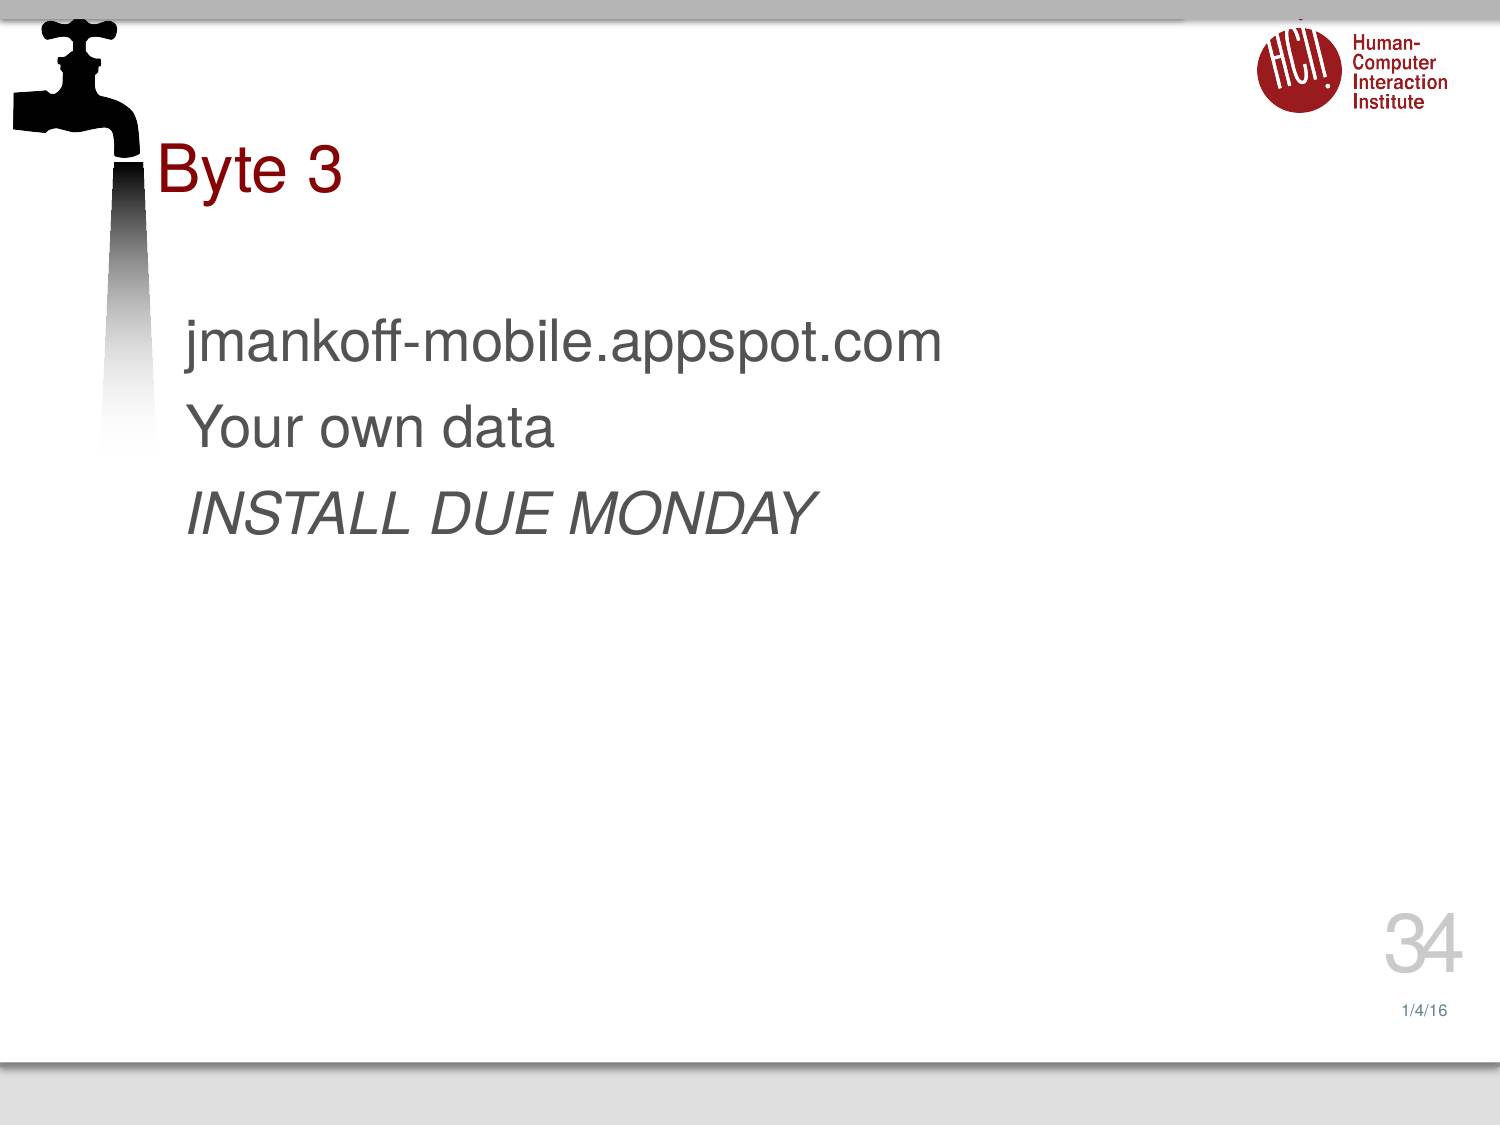

# Byte 3
jmankoff-mobile.appspot.com
Your own data
INSTALL DUE MONDAY

34
1/4/16